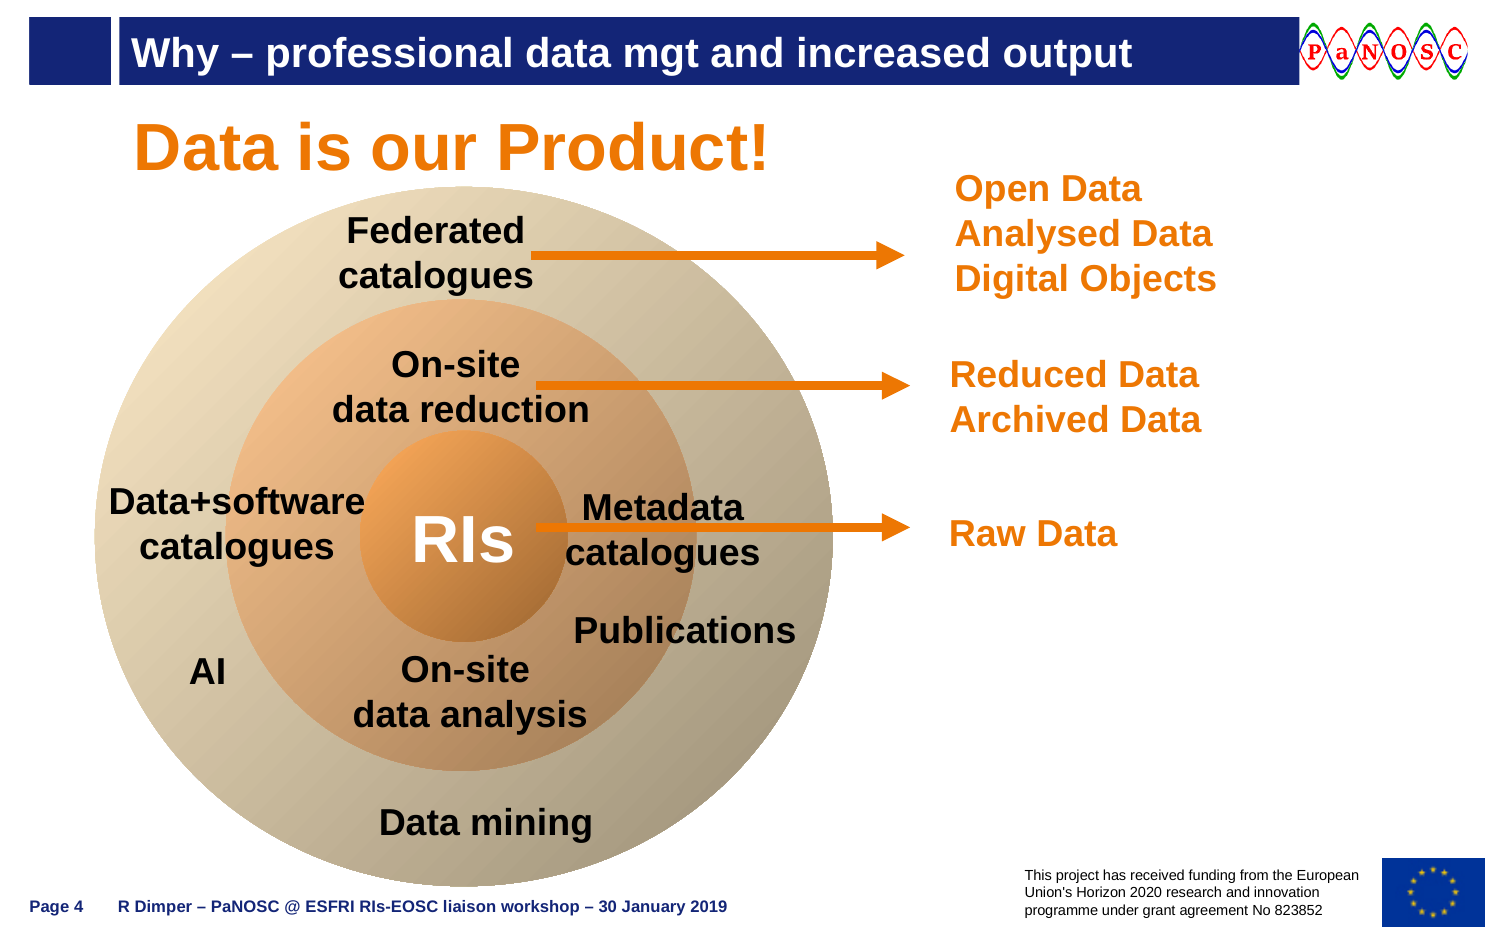

# Why – professional data mgt and increased output
Data is our Product!
Open Data
Analysed Data
Digital Objects

RIs
Federated
catalogues
On-site
data reduction
Reduced Data
Archived Data
Data+software
catalogues
Metadata
catalogues
Raw Data
Publications
On-site
data analysis
AI
Data mining
Page 4
R Dimper – PaNOSC @ ESFRI RIs-EOSC liaison workshop – 30 January 2019